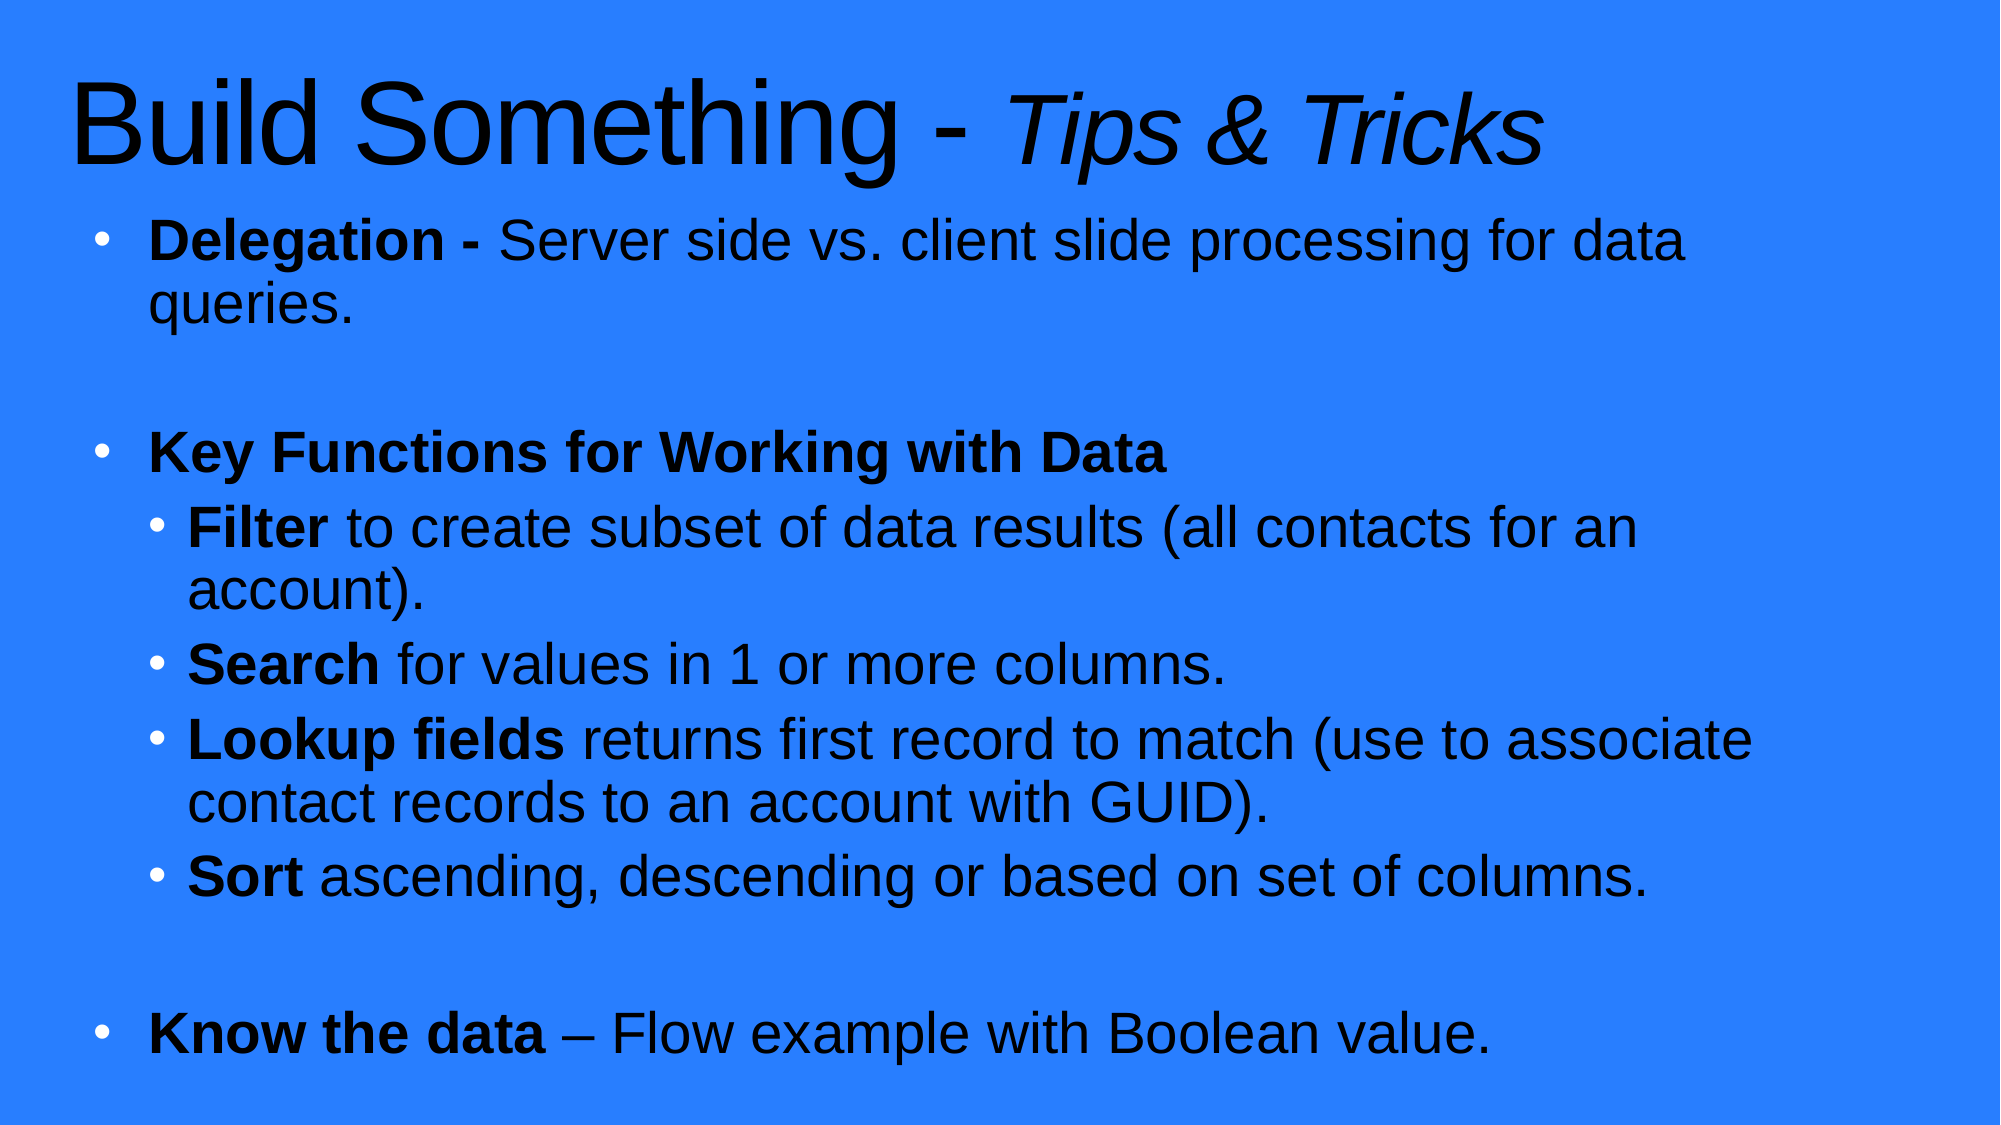

# Build Something - Tips & Tricks
Delegation - Server side vs. client slide processing for data queries.

Key Functions for Working with Data
Filter to create subset of data results (all contacts for an account).
Search for values in 1 or more columns.
Lookup fields returns first record to match (use to associate contact records to an account with GUID).
Sort ascending, descending or based on set of columns.

Know the data – Flow example with Boolean value.